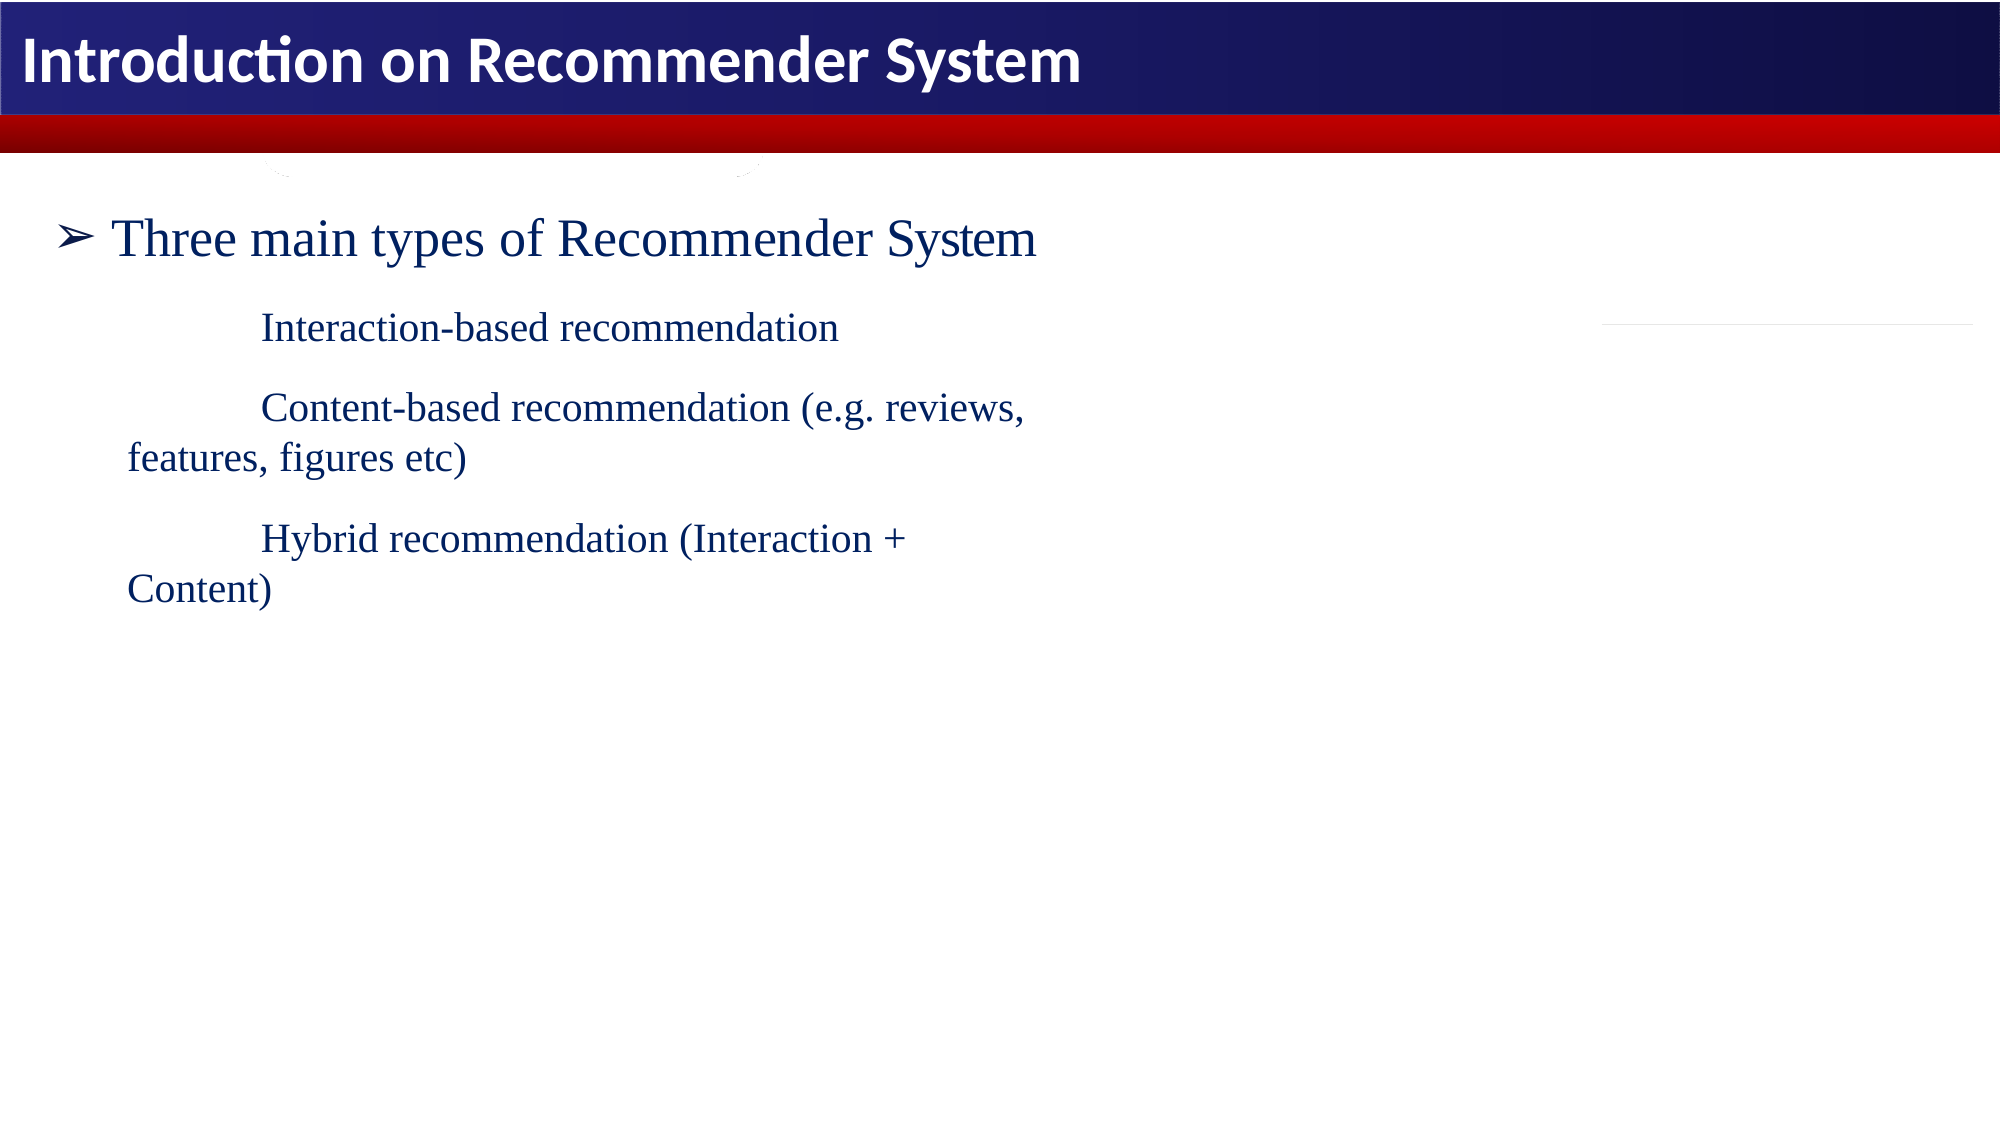

# Introduction on Recommender System
Three main types of Recommender System
	Interaction-based recommendation
	Content-based recommendation (e.g. reviews, features, figures etc)
	Hybrid recommendation (Interaction + Content)